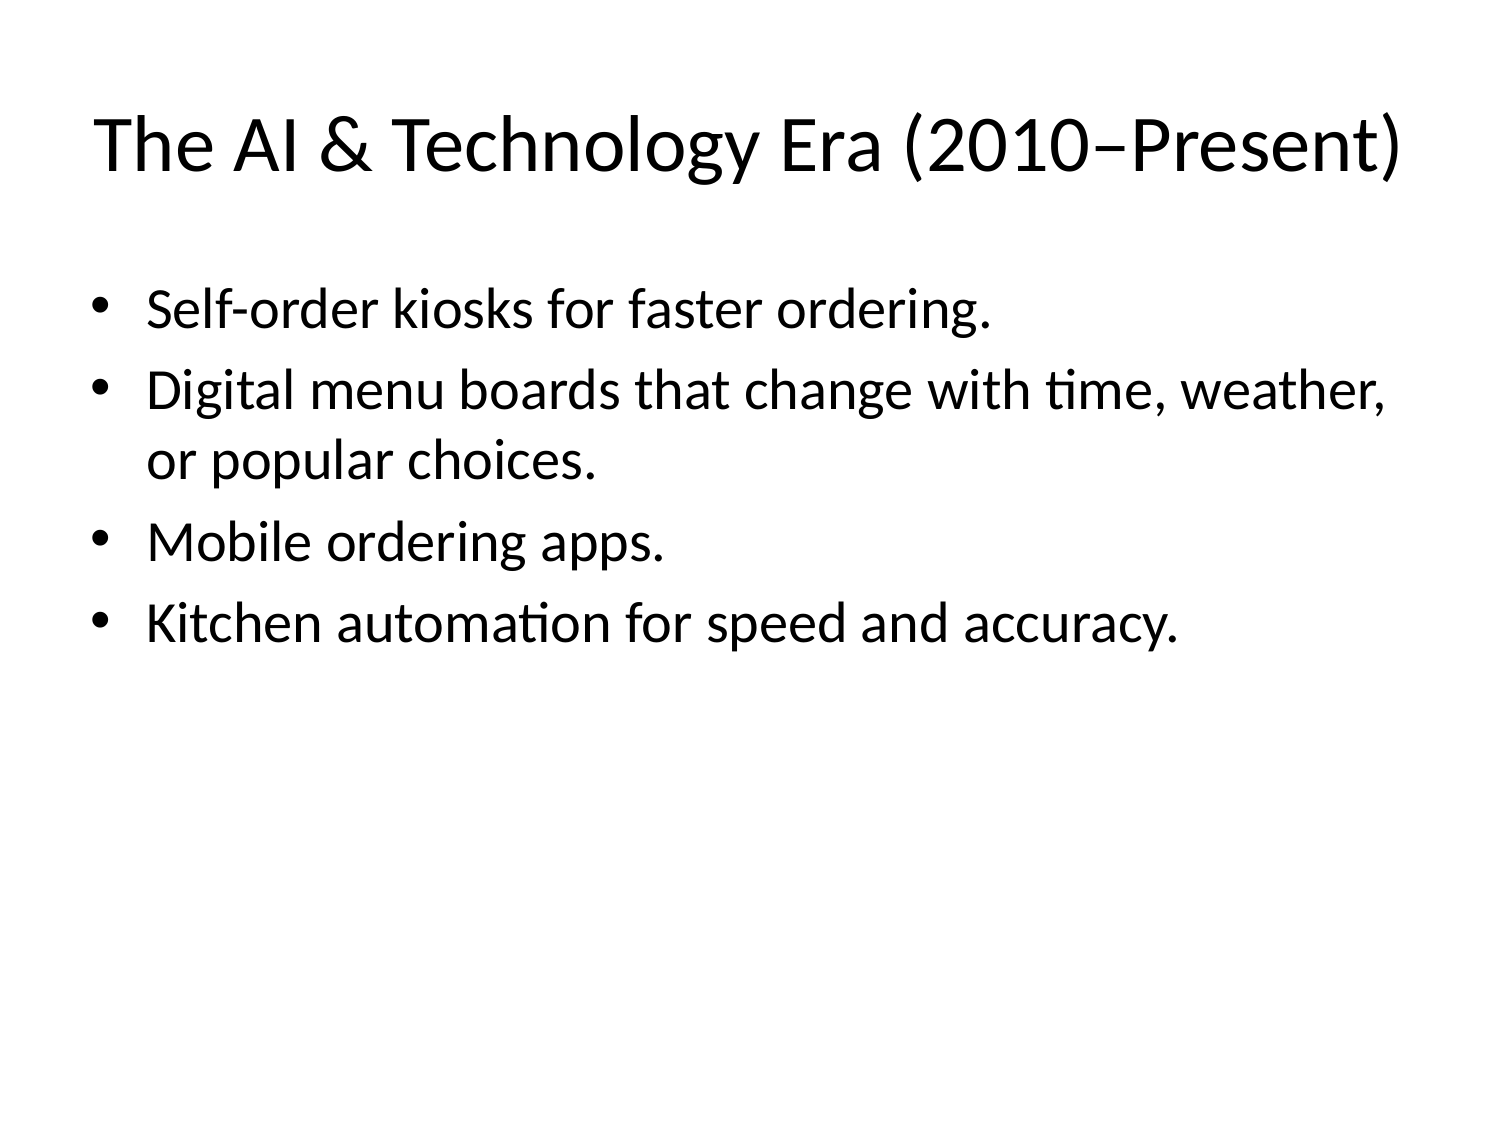

# The AI & Technology Era (2010–Present)
Self-order kiosks for faster ordering.
Digital menu boards that change with time, weather, or popular choices.
Mobile ordering apps.
Kitchen automation for speed and accuracy.